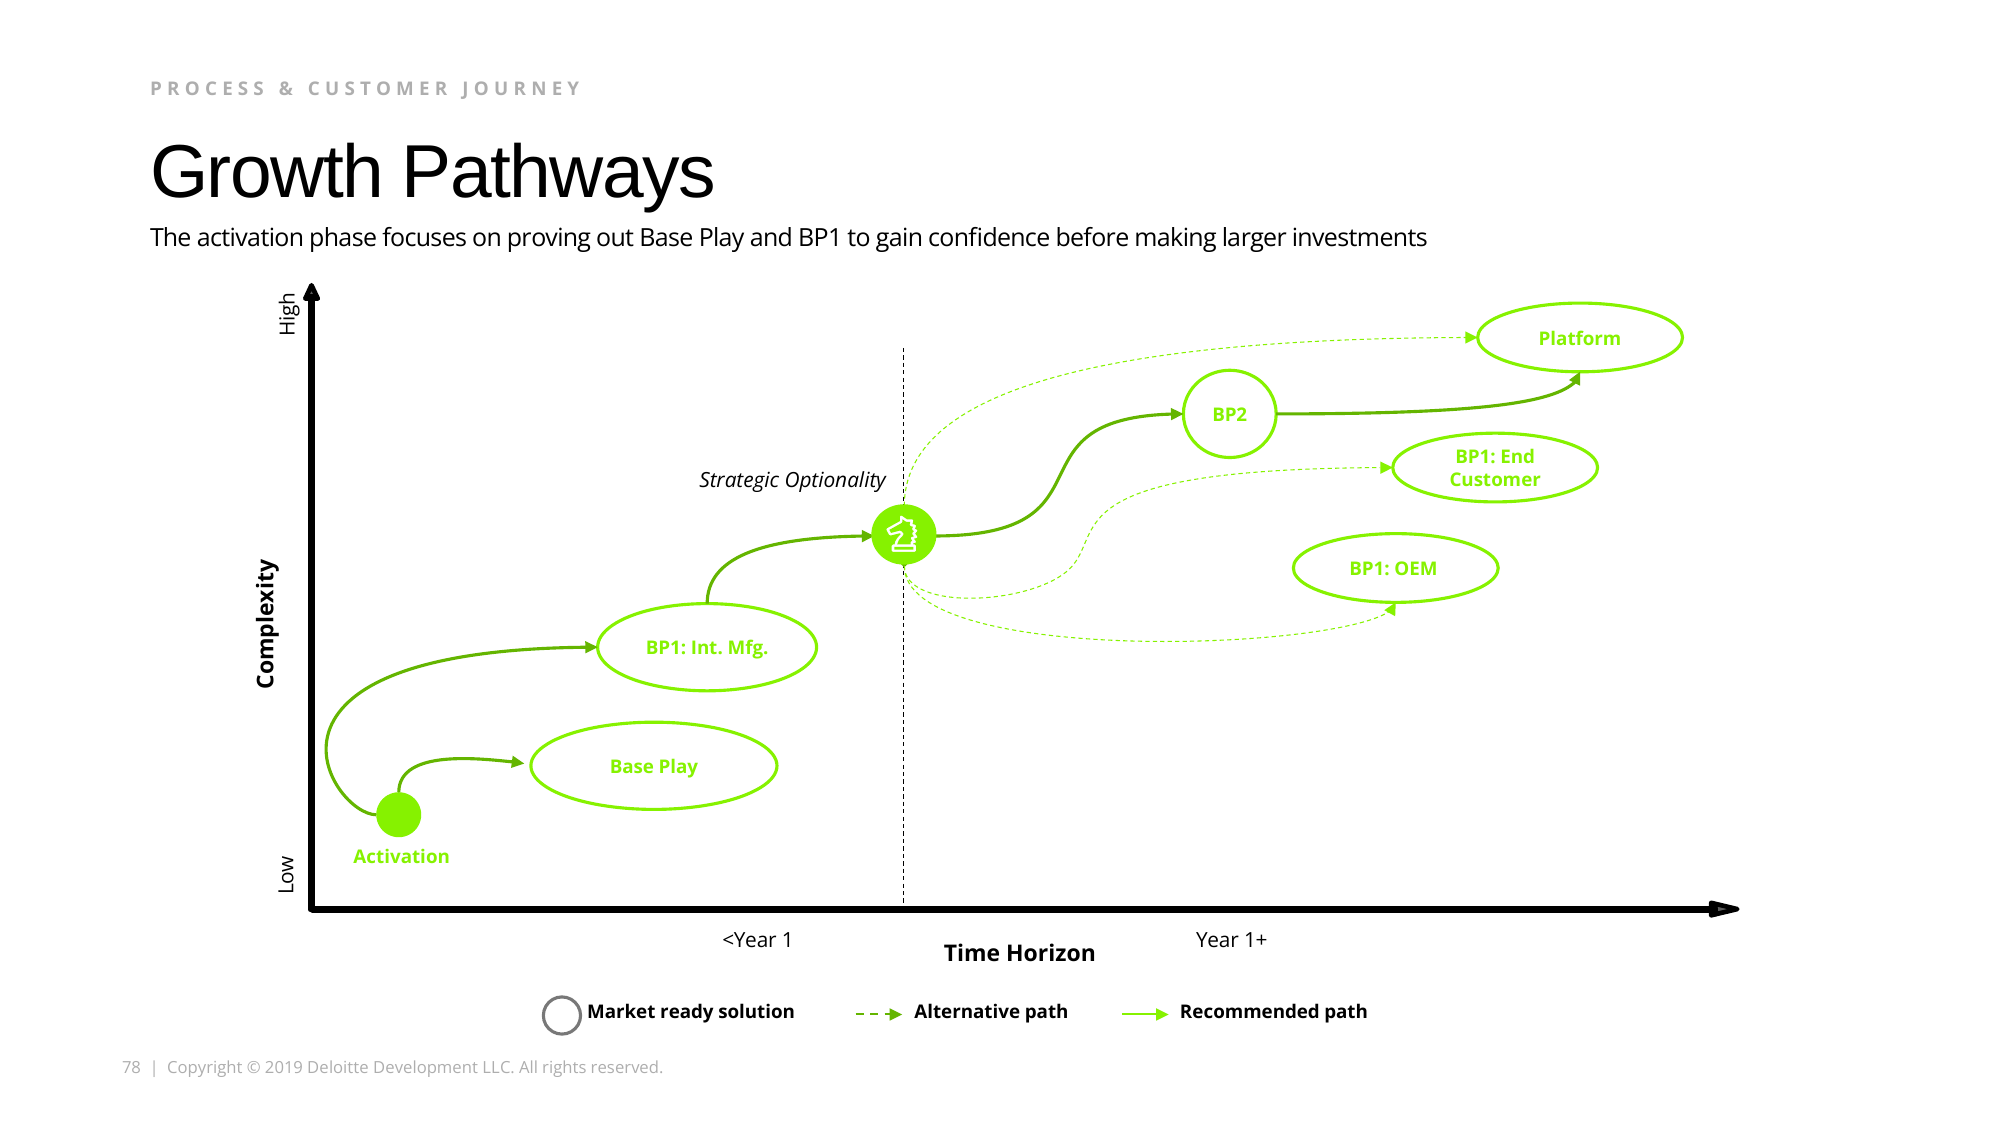

Process & customer journey
# Growth Pathways
The activation phase focuses on proving out Base Play and BP1 to gain confidence before making larger investments
High

Platform

BP2
BP1: End Customer
Strategic Optionality

BP1: OEM
BP1: Int. Mfg.
Complexity

<Year 1
Year 1+
Low
Activation

Time Horizon
Base Play
Alternative path
Market ready solution
Recommended path